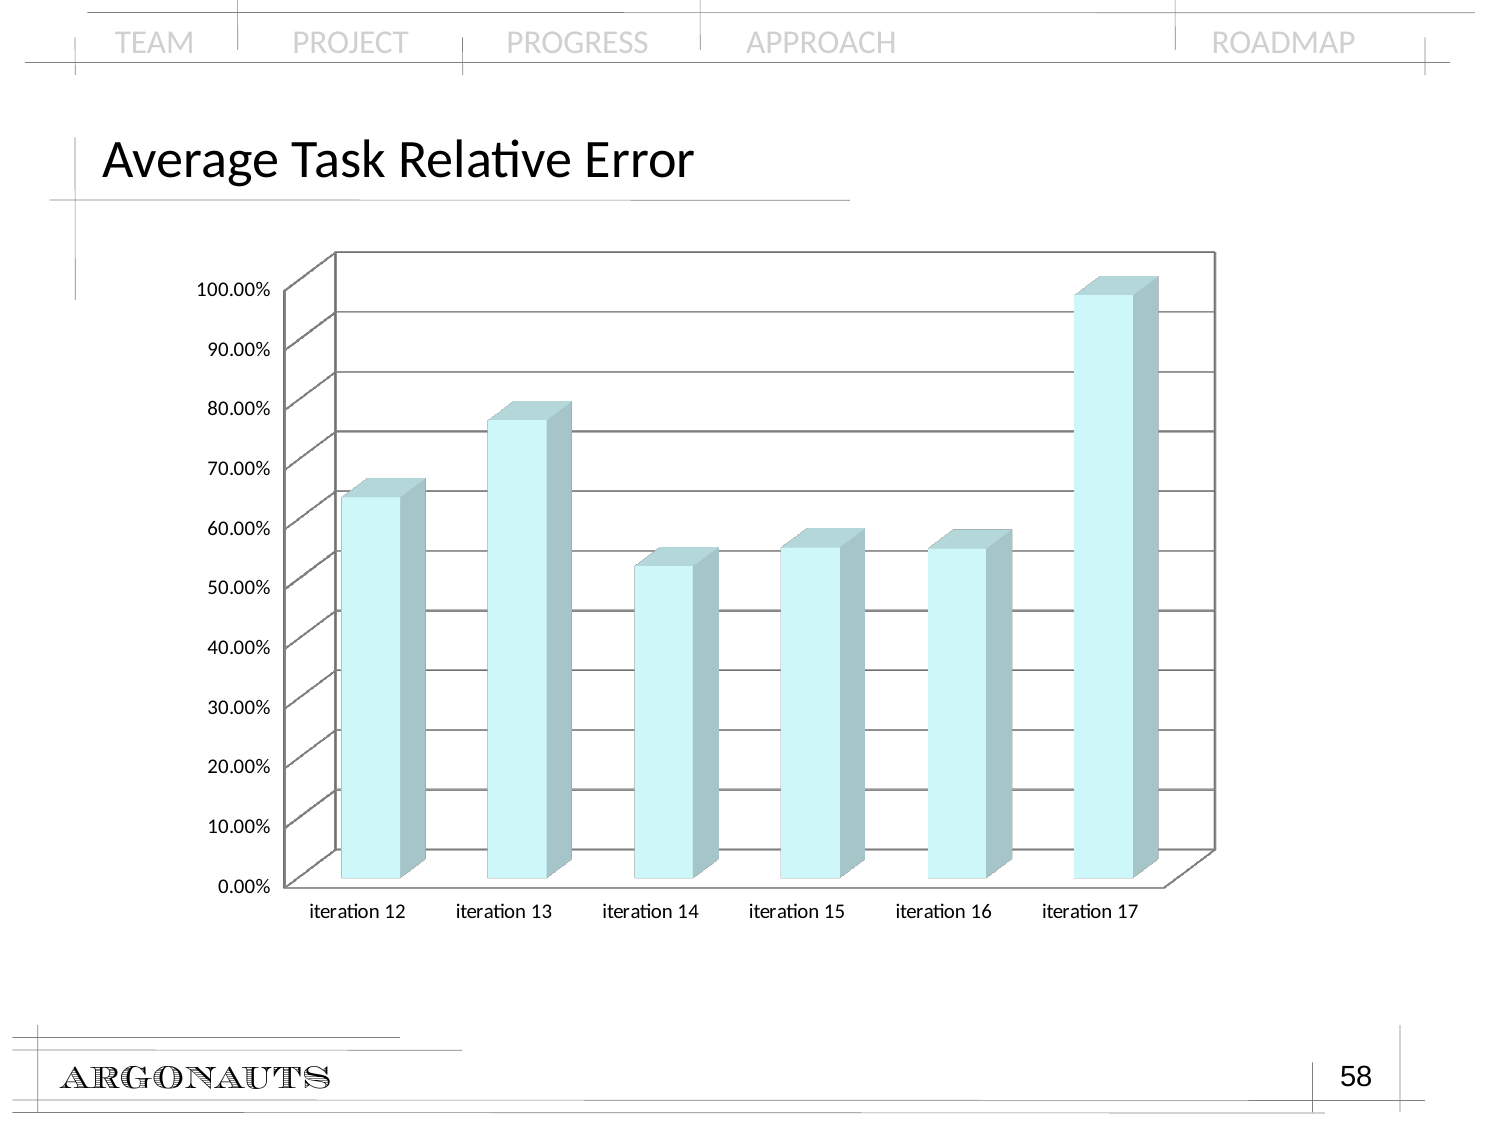

# Average Task Relative Error

[unsupported chart]

58